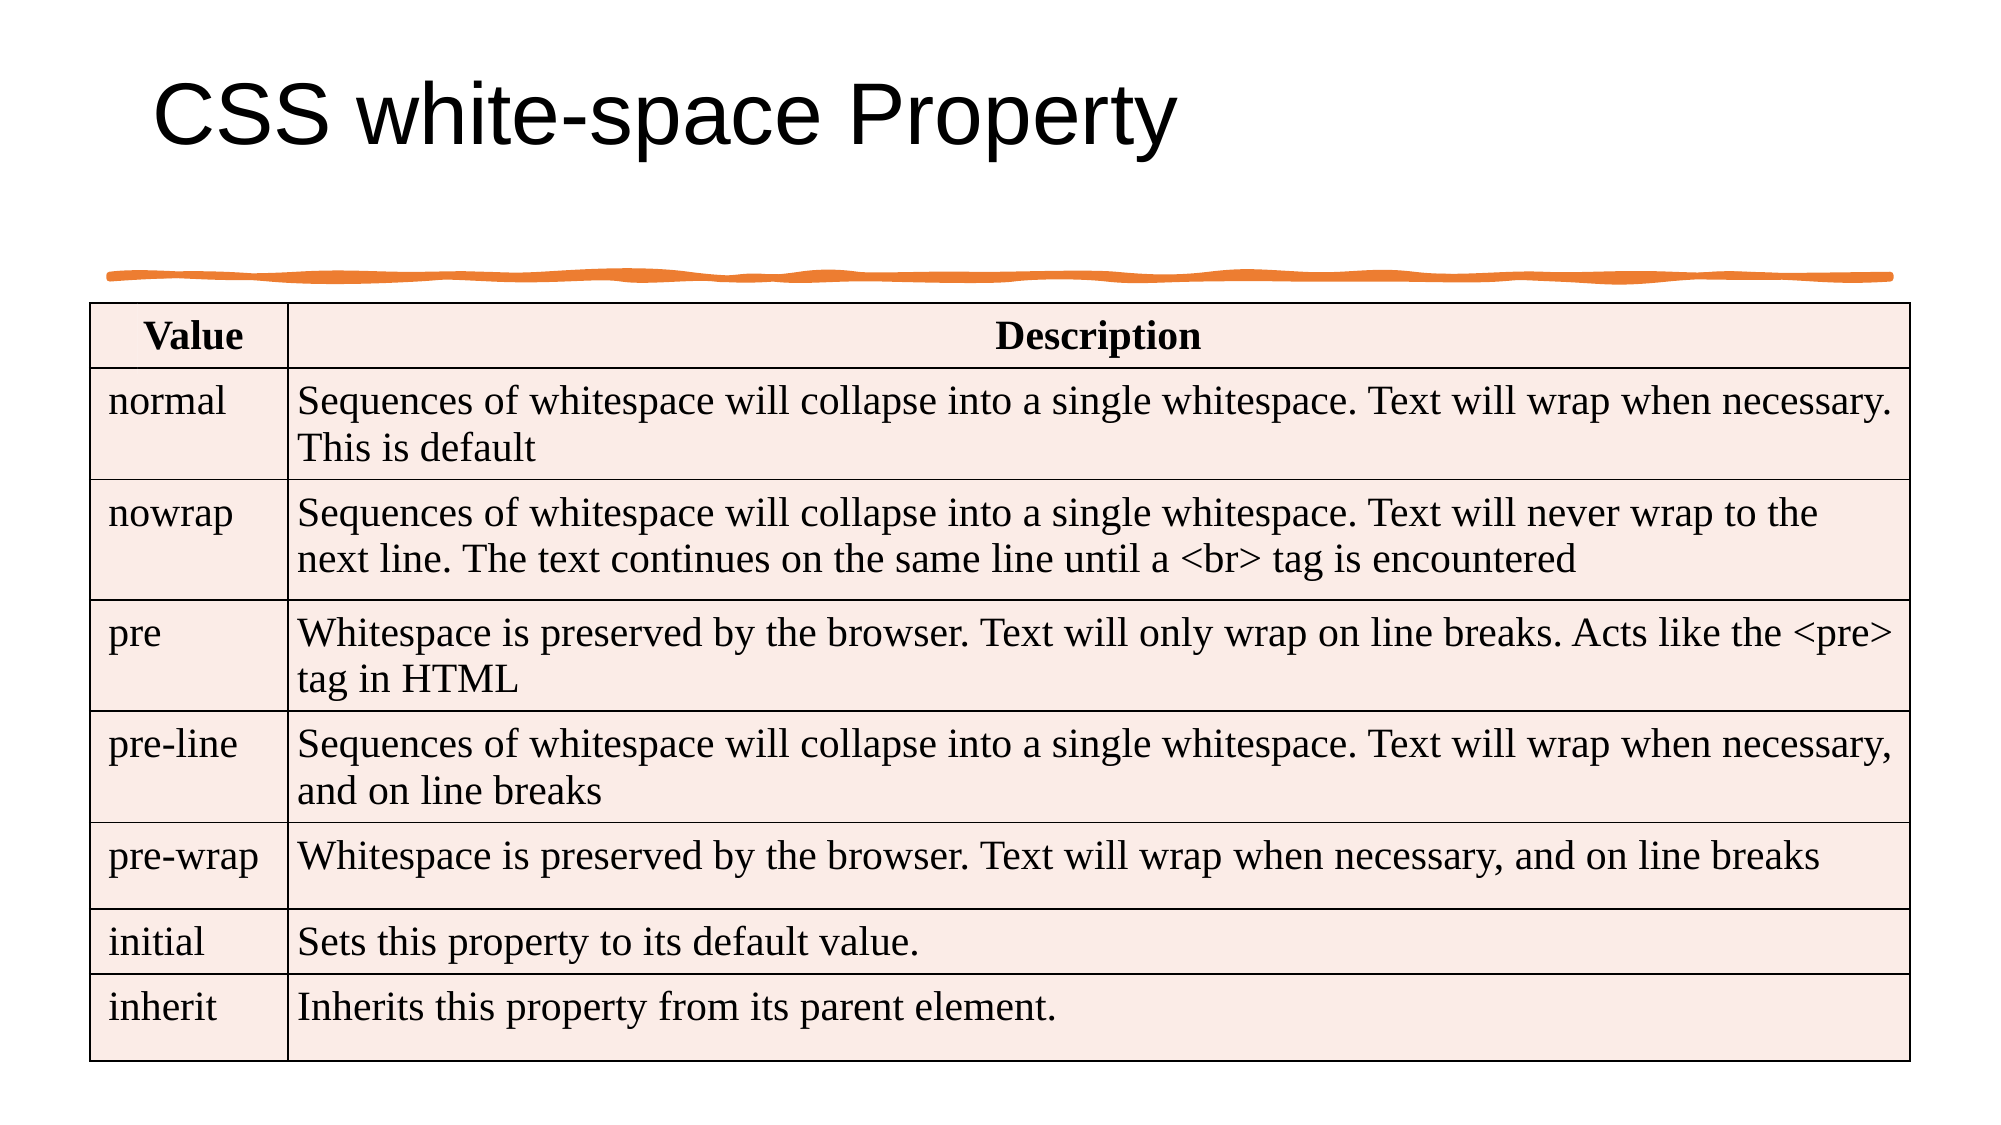

# CSS white-space Property

| Value | Description |
| --- | --- |
| normal | Sequences of whitespace will collapse into a single whitespace. Text will wrap when necessary. This is default |
| nowrap | Sequences of whitespace will collapse into a single whitespace. Text will never wrap to the next line. The text continues on the same line until a <br> tag is encountered |
| pre | Whitespace is preserved by the browser. Text will only wrap on line breaks. Acts like the <pre> tag in HTML |
| pre-line | Sequences of whitespace will collapse into a single whitespace. Text will wrap when necessary, and on line breaks |
| pre-wrap | Whitespace is preserved by the browser. Text will wrap when necessary, and on line breaks |
| initial | Sets this property to its default value. |
| inherit | Inherits this property from its parent element. |